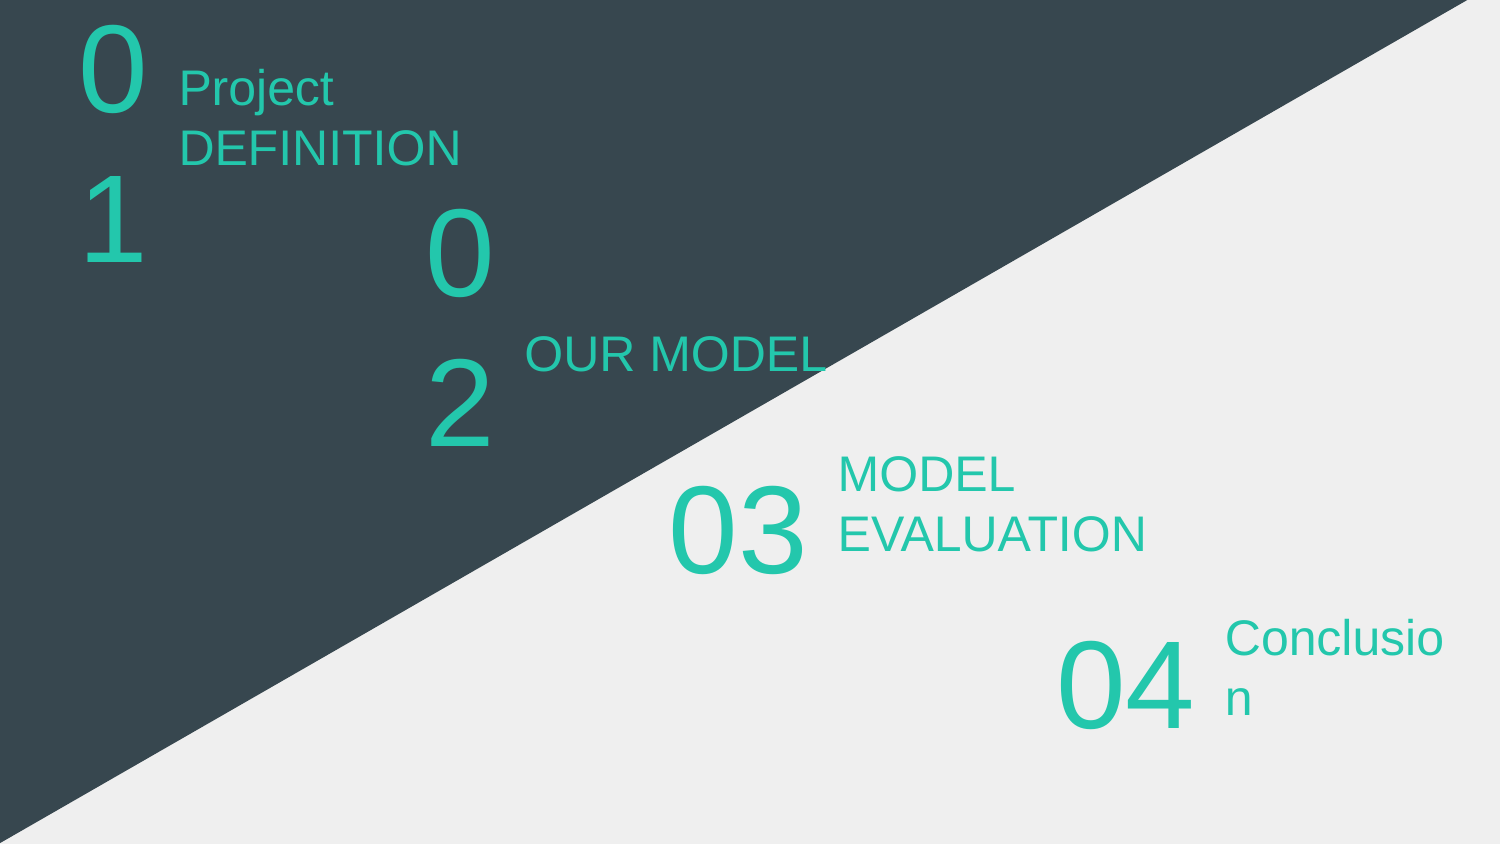

# 01
Project DEFINITION
02
OUR MODEL
03
MODEL EVALUATION
04
Conclusion